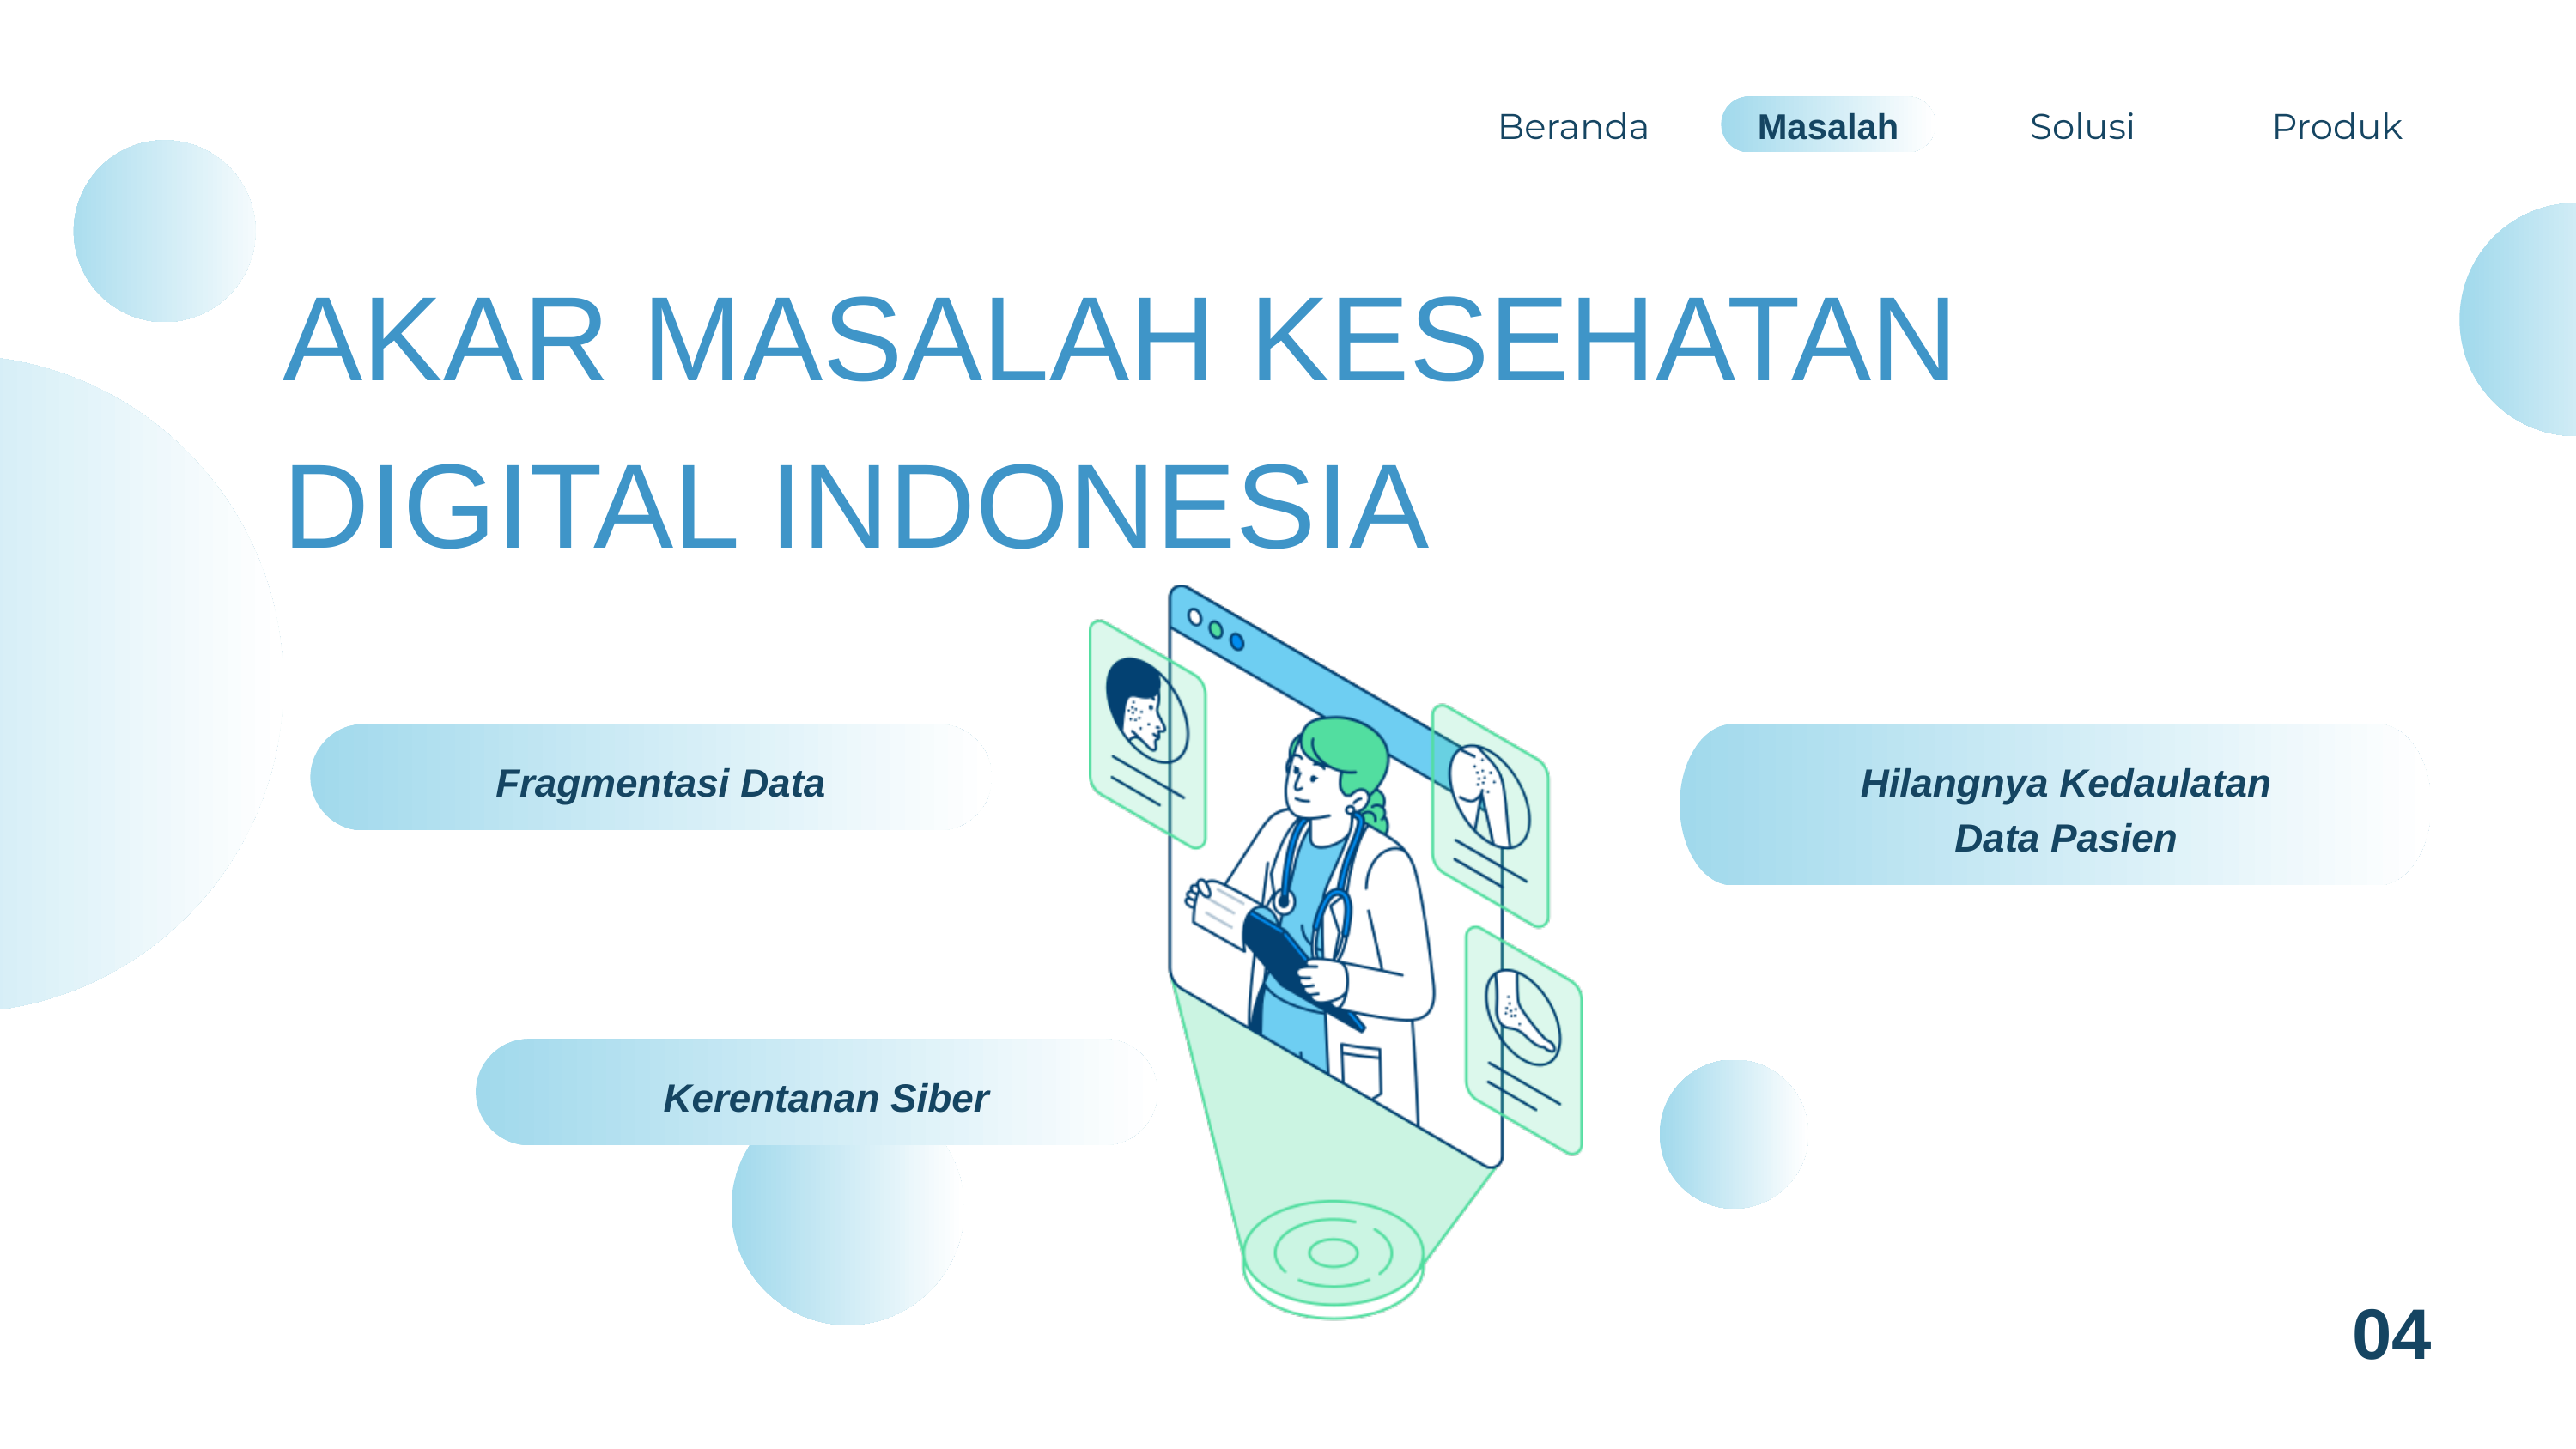

Beranda
Masalah
Solusi
Produk

AKAR MASALAH KESEHATAN DIGITAL INDONESIA

Fragmentasi Data

Hilangnya Kedaulatan
Data Pasien

Kerentanan Siber

04